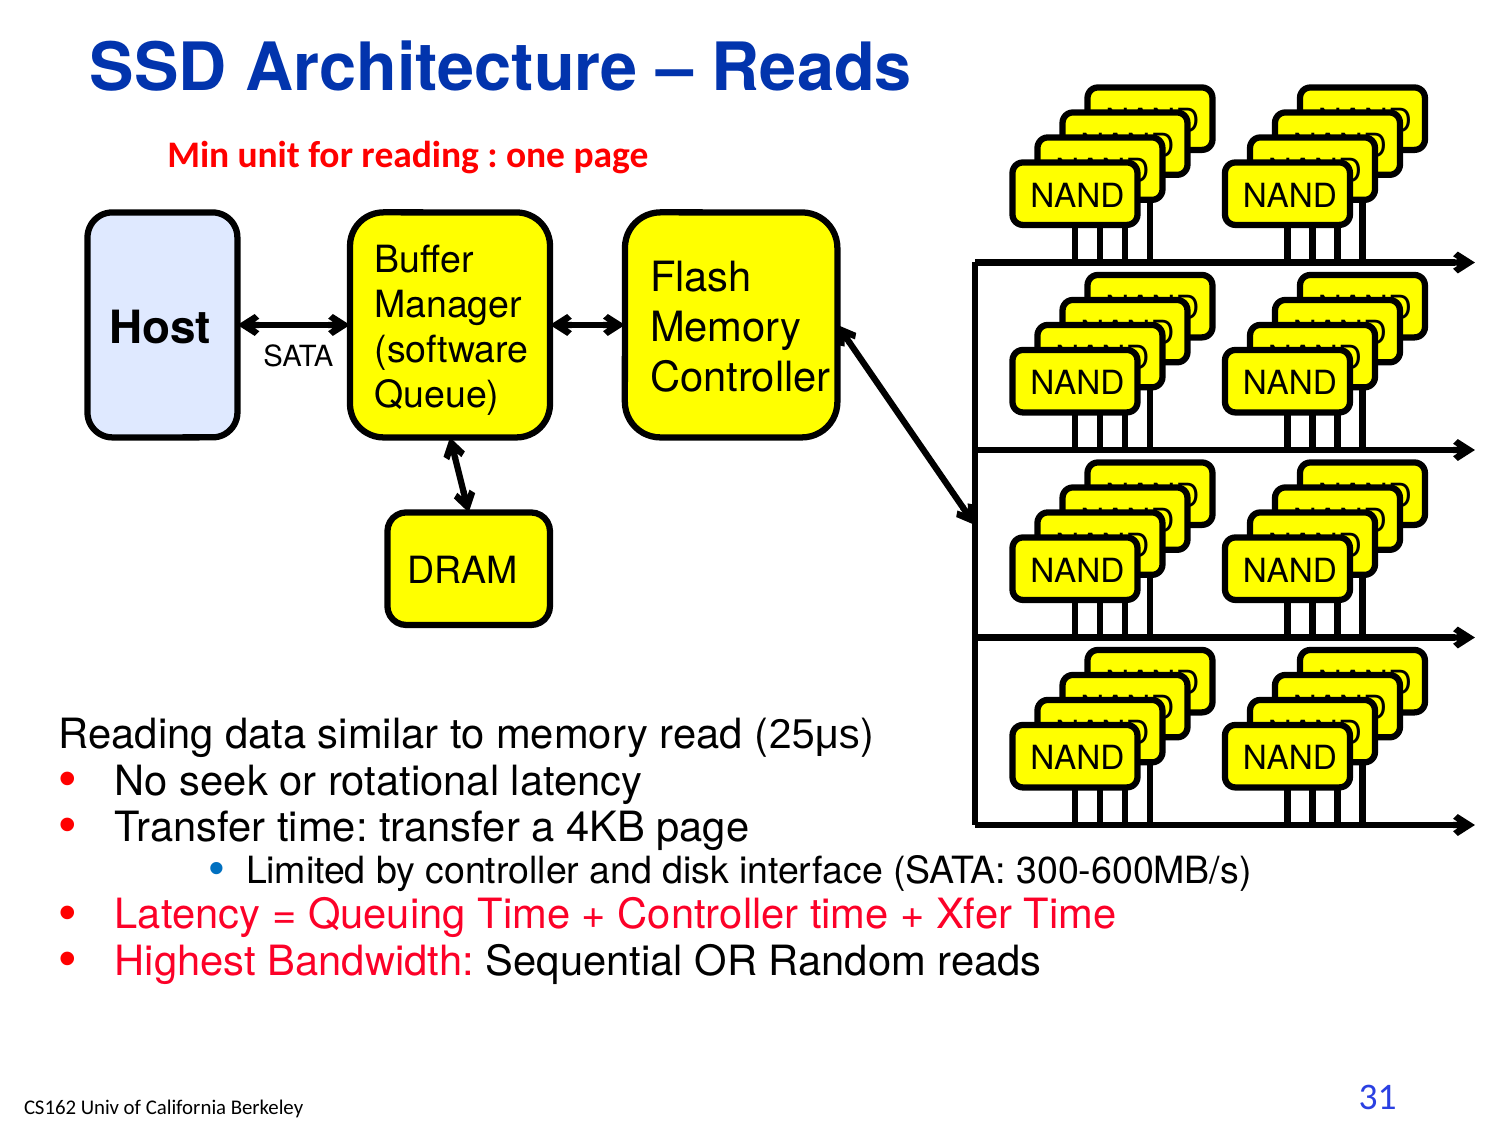

# SSD Architecture – Reads
NAND
NAND
NAND
NAND
NAND
NAND
NAND
NAND
NAND
NAND
NAND
NAND
NAND
NAND
NAND
NAND
NAND
NAND
NAND
NAND
NAND
NAND
NAND
NAND
NAND
NAND
NAND
NAND
NAND
NAND
NAND
NAND
Min unit for reading : one page
Host
Buffer
Manager
(software
Queue)
Flash
Memory
Controller
SATA
DRAM
Reading data similar to memory read (25μs)
No seek or rotational latency
Transfer time: transfer a 4KB page
Limited by controller and disk interface (SATA: 300-600MB/s)
Latency = Queuing Time + Controller time + Xfer Time
Highest Bandwidth: Sequential OR Random reads

CS162 Univ of California Berkeley